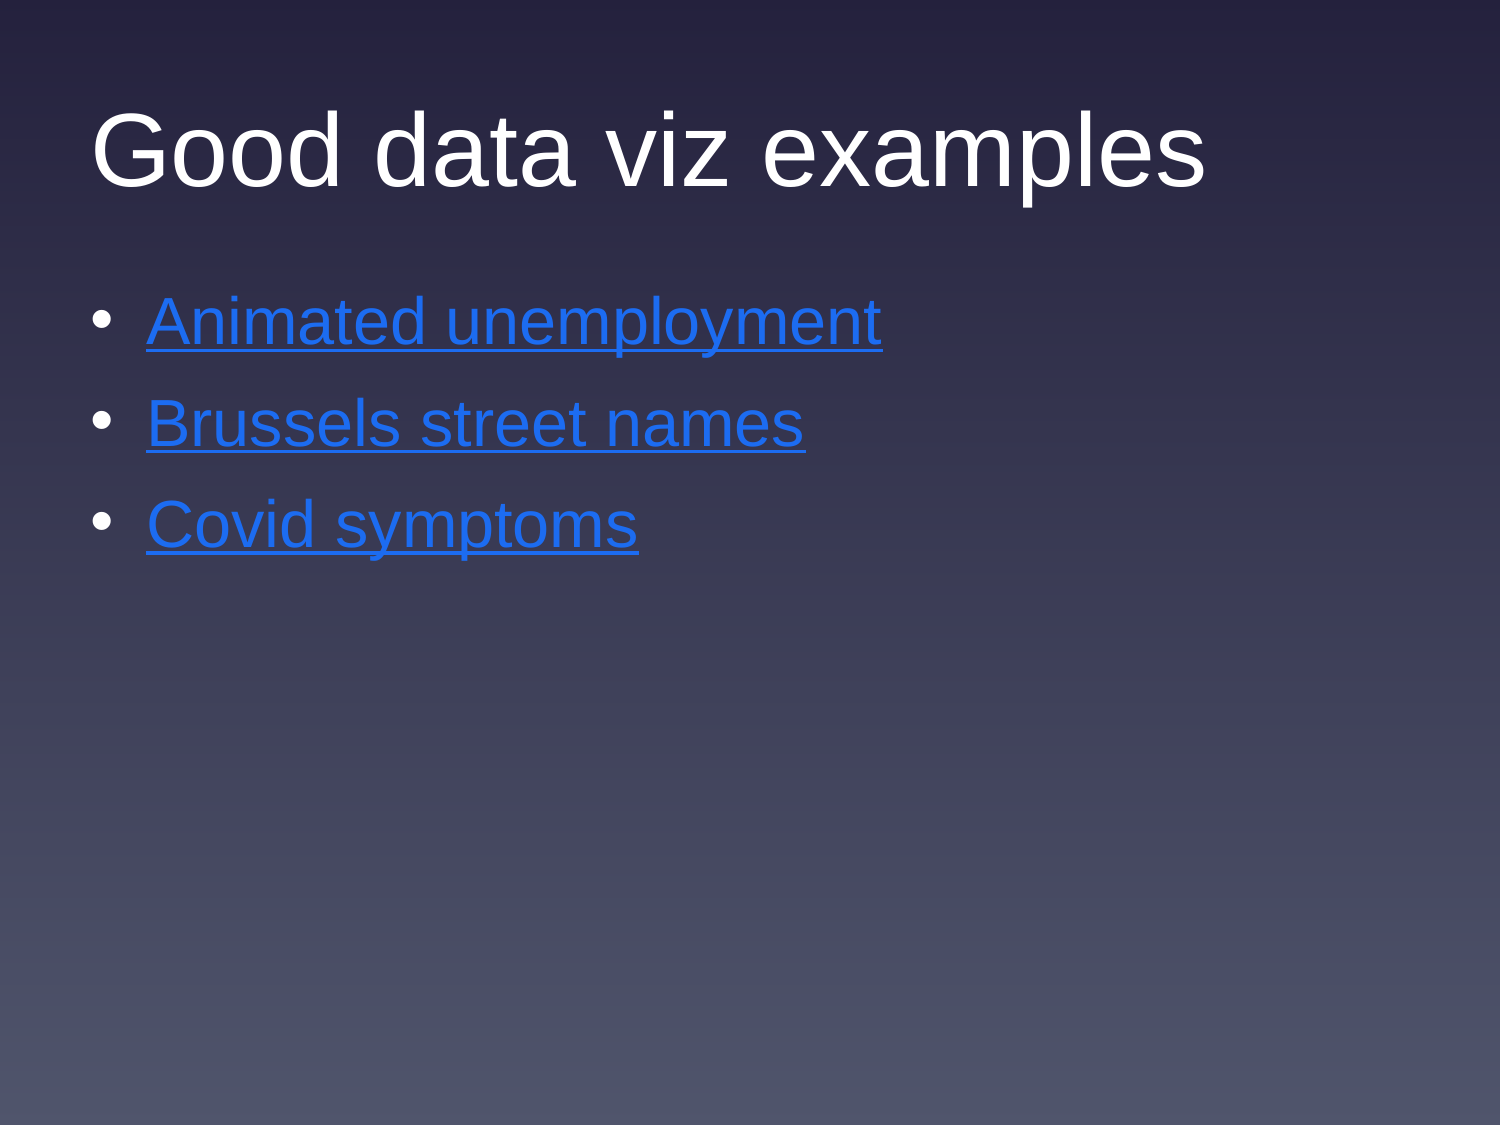

# Good data viz examples
Animated unemployment
Brussels street names
Covid symptoms